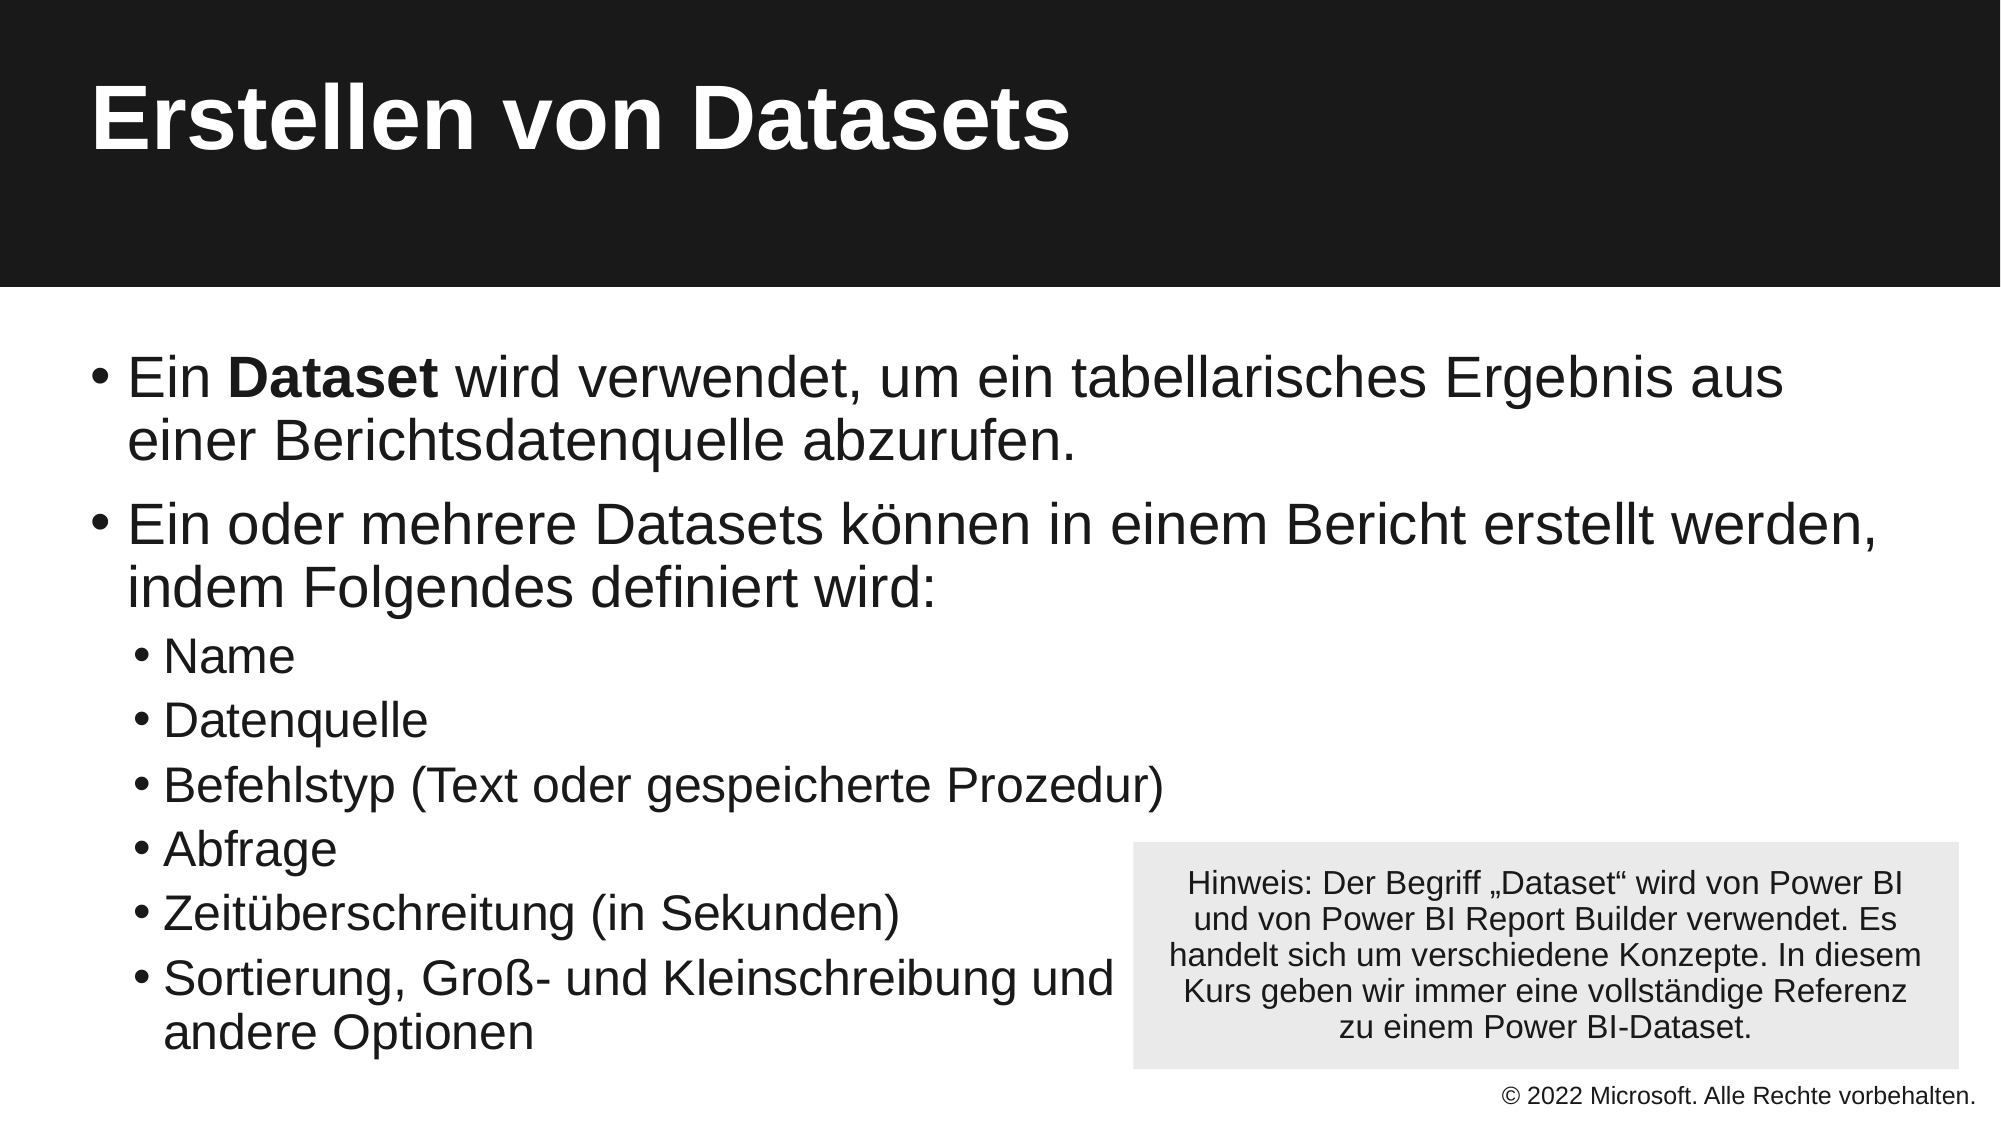

# Erstellen von Datasets

Ein Dataset wird verwendet, um ein tabellarisches Ergebnis aus einer Berichtsdatenquelle abzurufen.
Ein oder mehrere Datasets können in einem Bericht erstellt werden, indem Folgendes definiert wird:
Name
Datenquelle
Befehlstyp (Text oder gespeicherte Prozedur)
Abfrage
Zeitüberschreitung (in Sekunden)
Sortierung, Groß- und Kleinschreibung und
andere Optionen

Hinweis: Der Begriff „Dataset“ wird von Power BI und von Power BI Report Builder verwendet. Es handelt sich um verschiedene Konzepte. In diesem Kurs geben wir immer eine vollständige Referenz zu einem Power BI-Dataset.
© 2022 Microsoft. Alle Rechte vorbehalten.